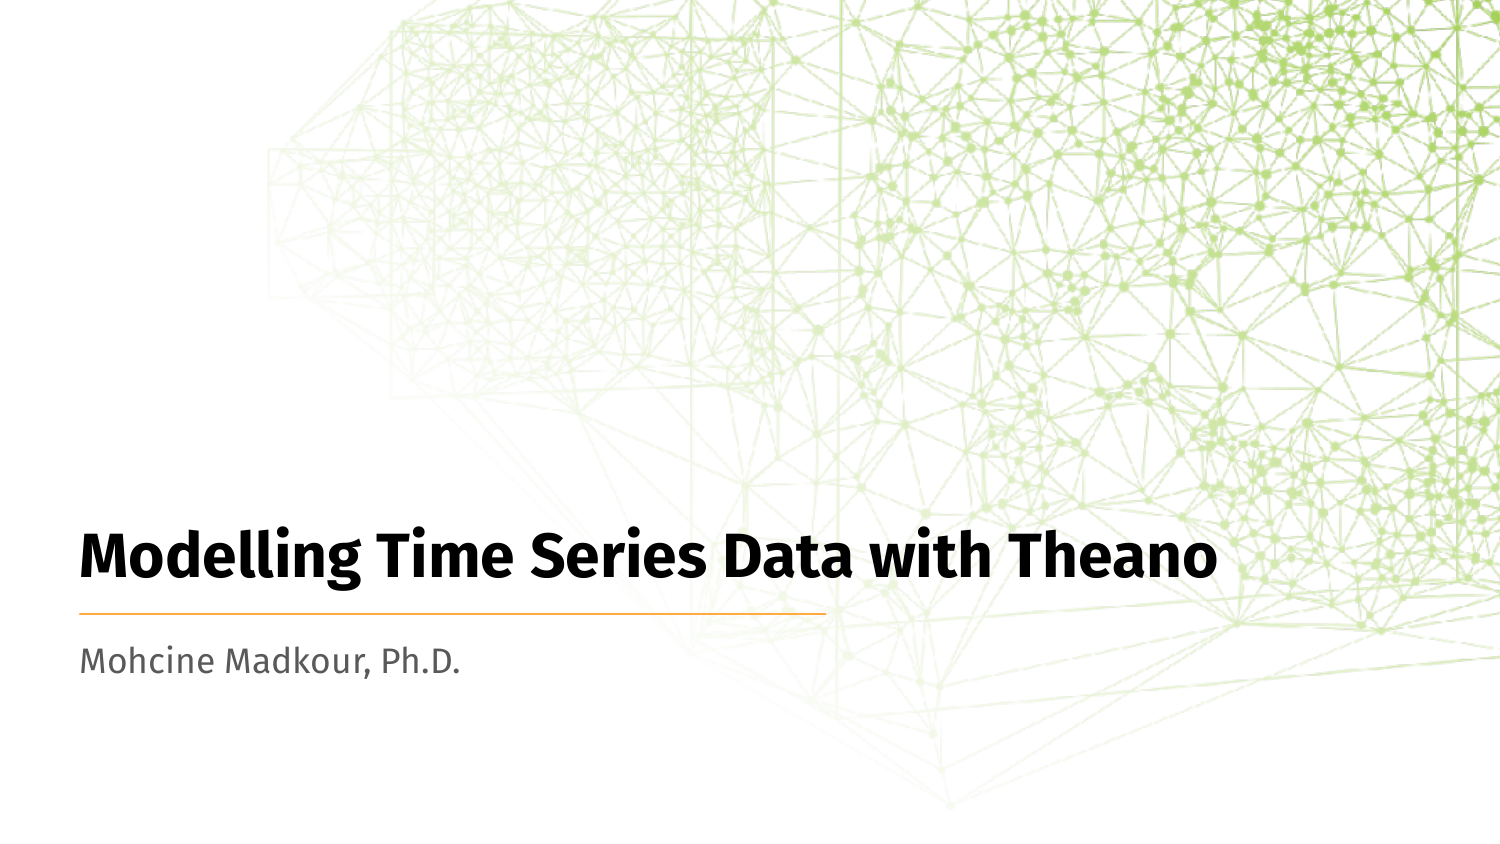

# Modelling Time Series Data with Theano
Mohcine Madkour, Ph.D.